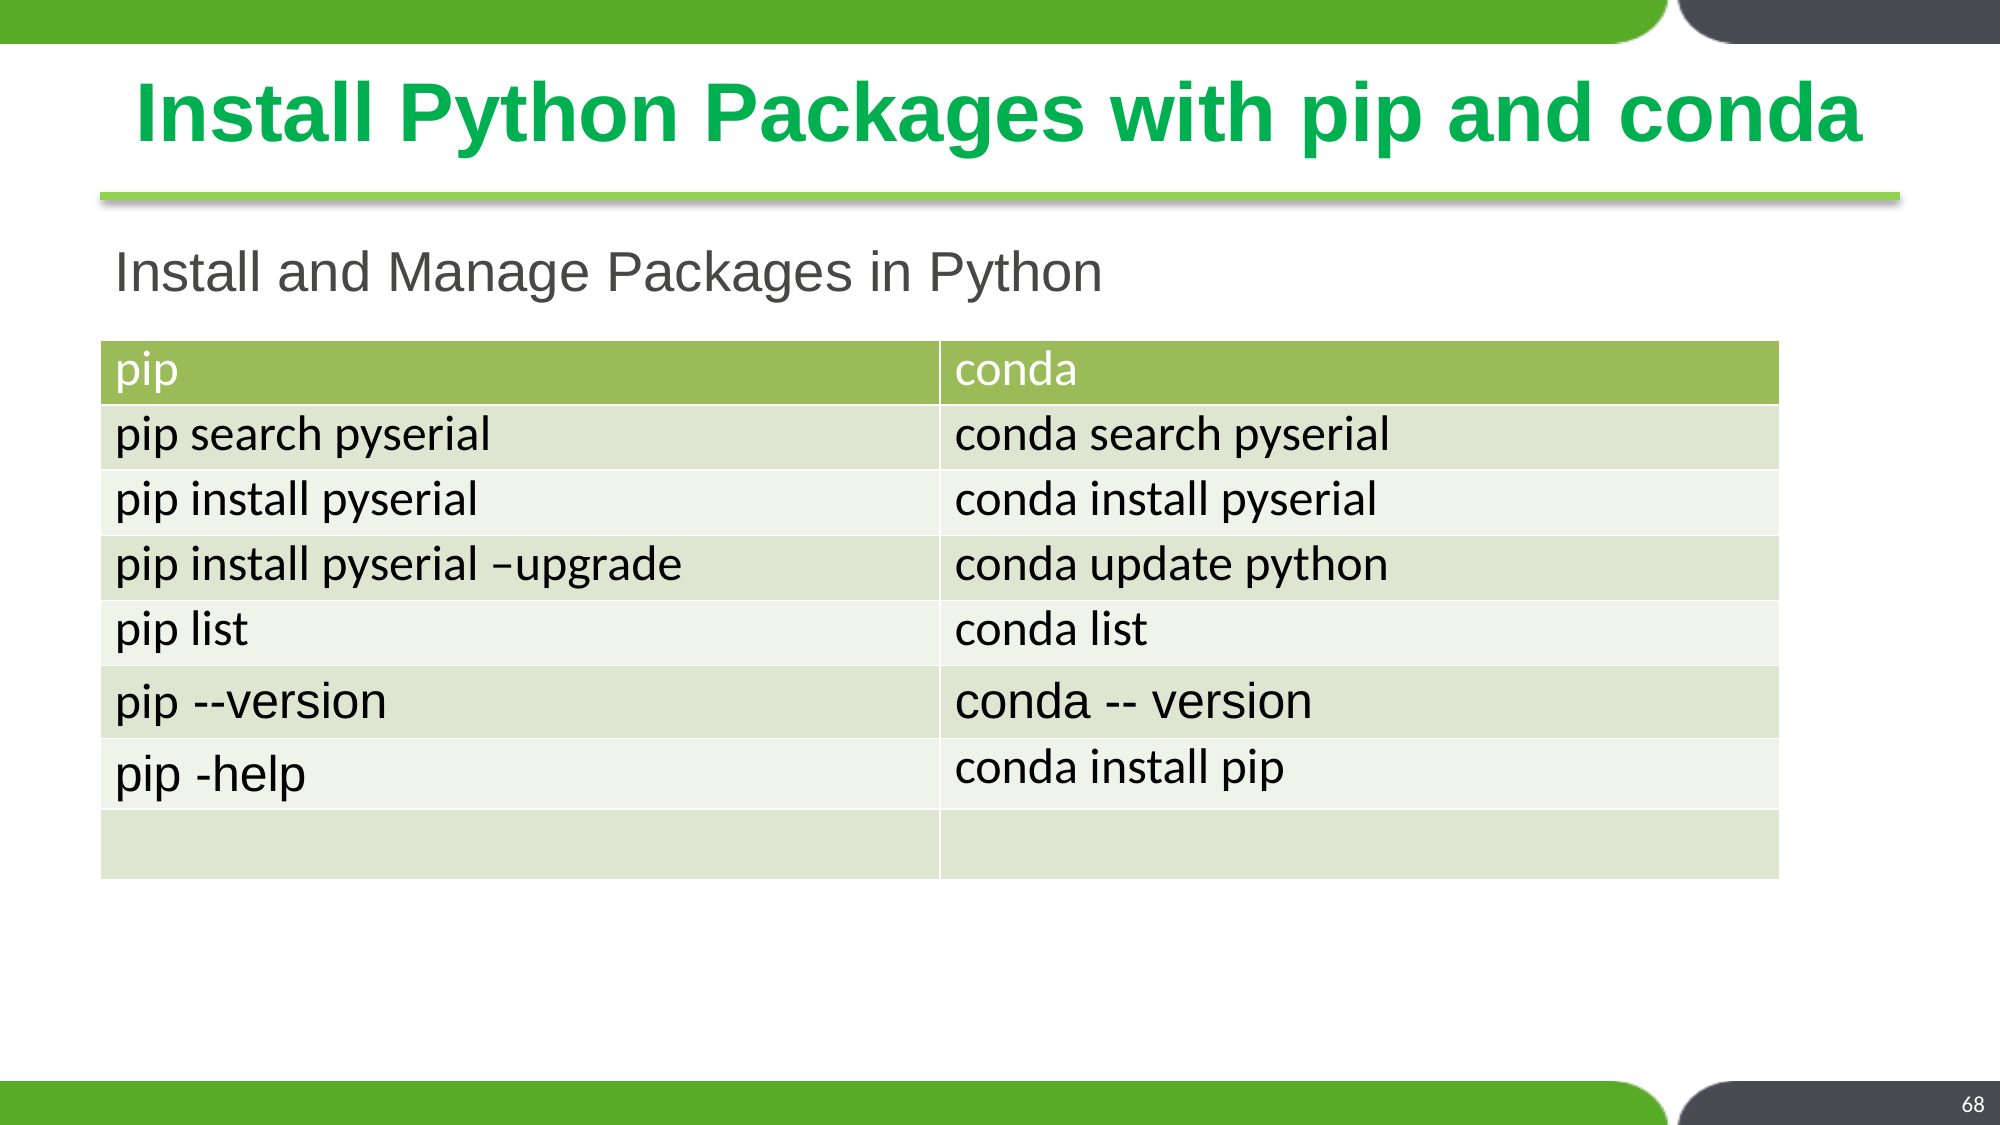

# Install Python Packages with pip and conda
Install and Manage Packages in Python

| pip | conda |
| --- | --- |
| pip search pyserial | conda search pyserial |
| pip install pyserial | conda install pyserial |
| pip install pyserial –upgrade | conda update python |
| pip list | conda list |
| pip --version | conda -- version |
| pip -help | conda install pip |
|  |  |
68